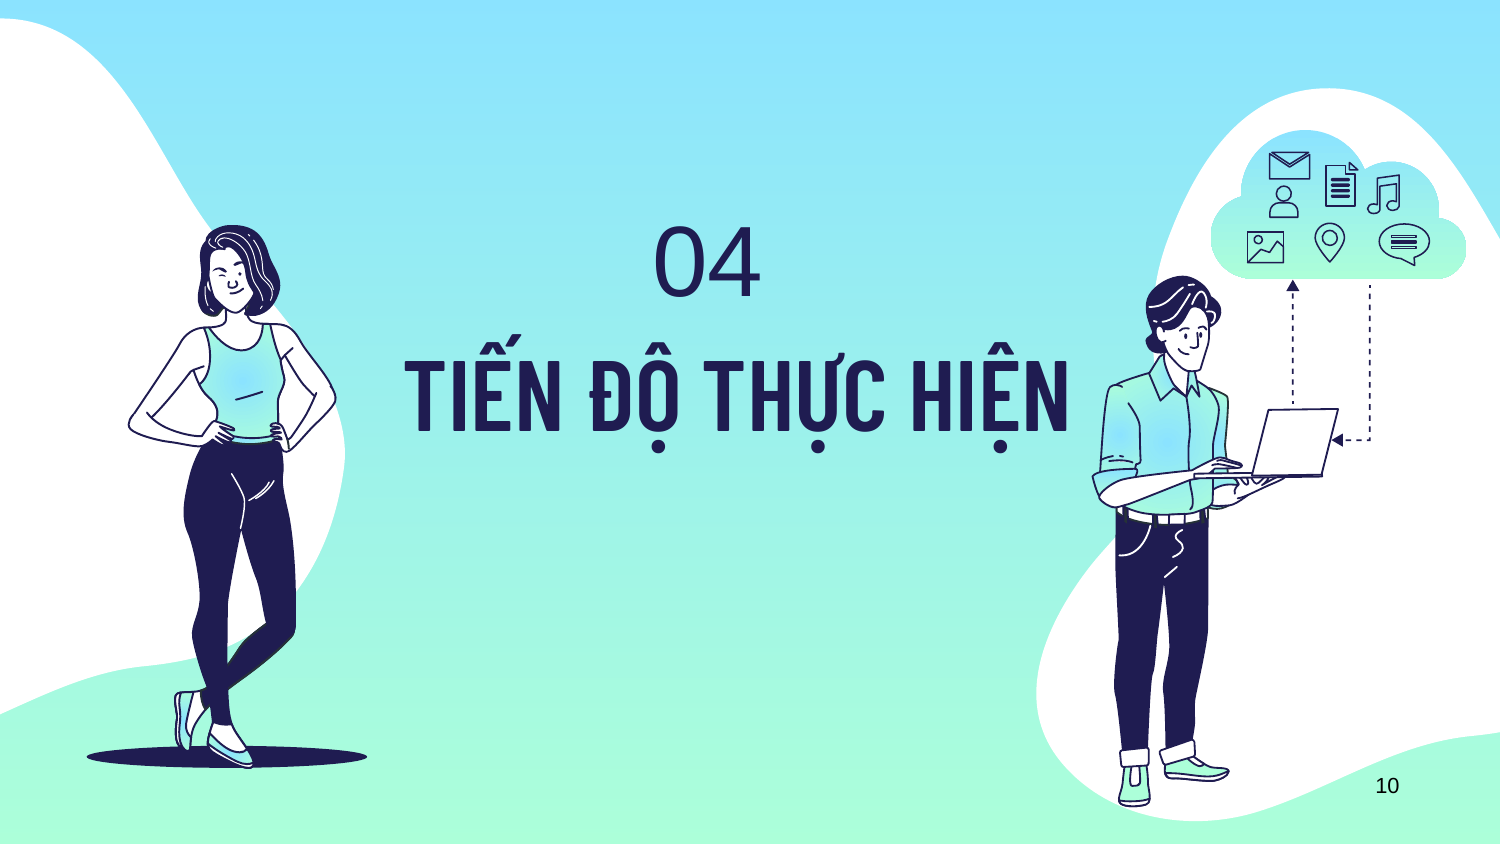

04

# TIẾN ĐỘ THỰC HIỆN
10